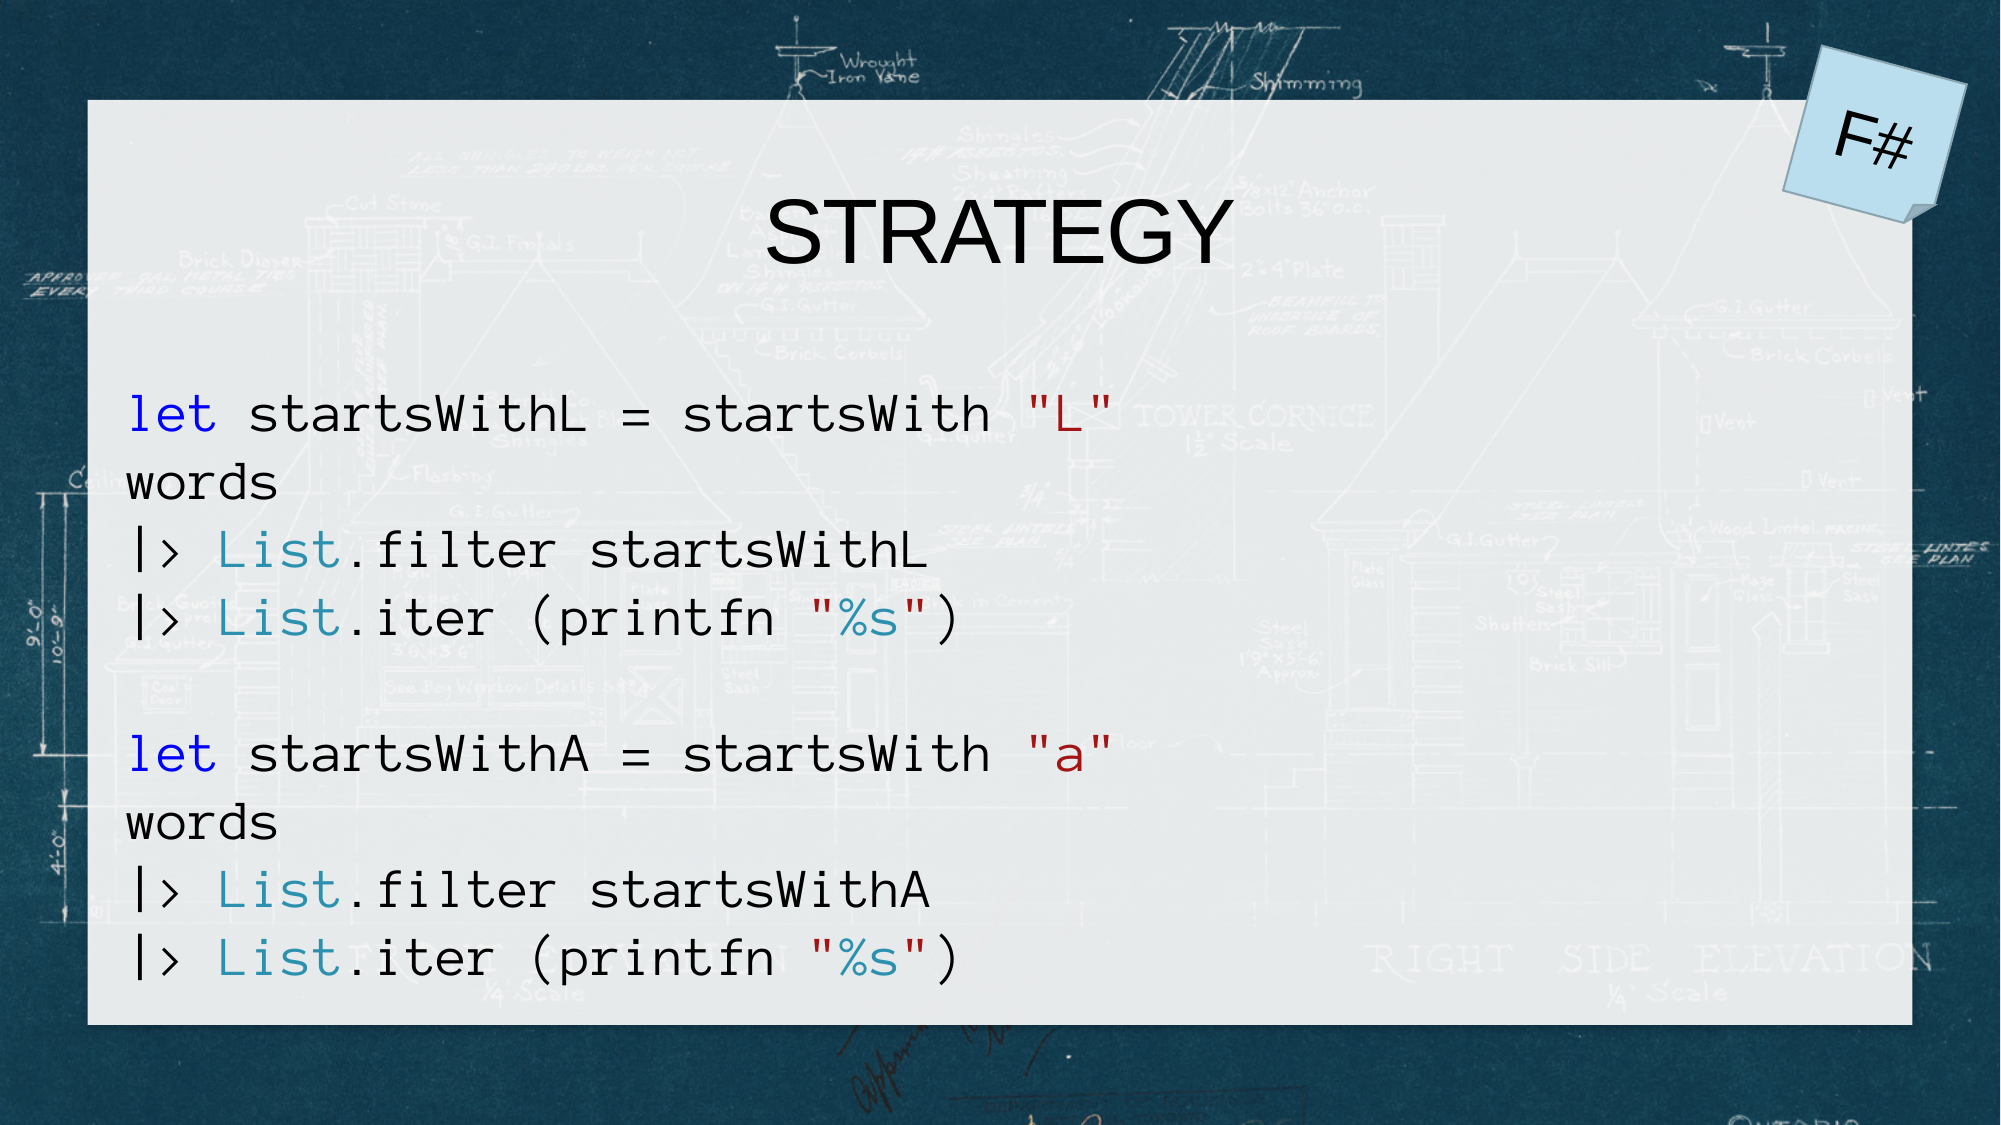

F#
# Strategy
let startsWithL = startsWith "L"
words
|> List.filter startsWithL
|> List.iter (printfn "%s")

let startsWithA = startsWith "a"
words
|> List.filter startsWithA
|> List.iter (printfn "%s")